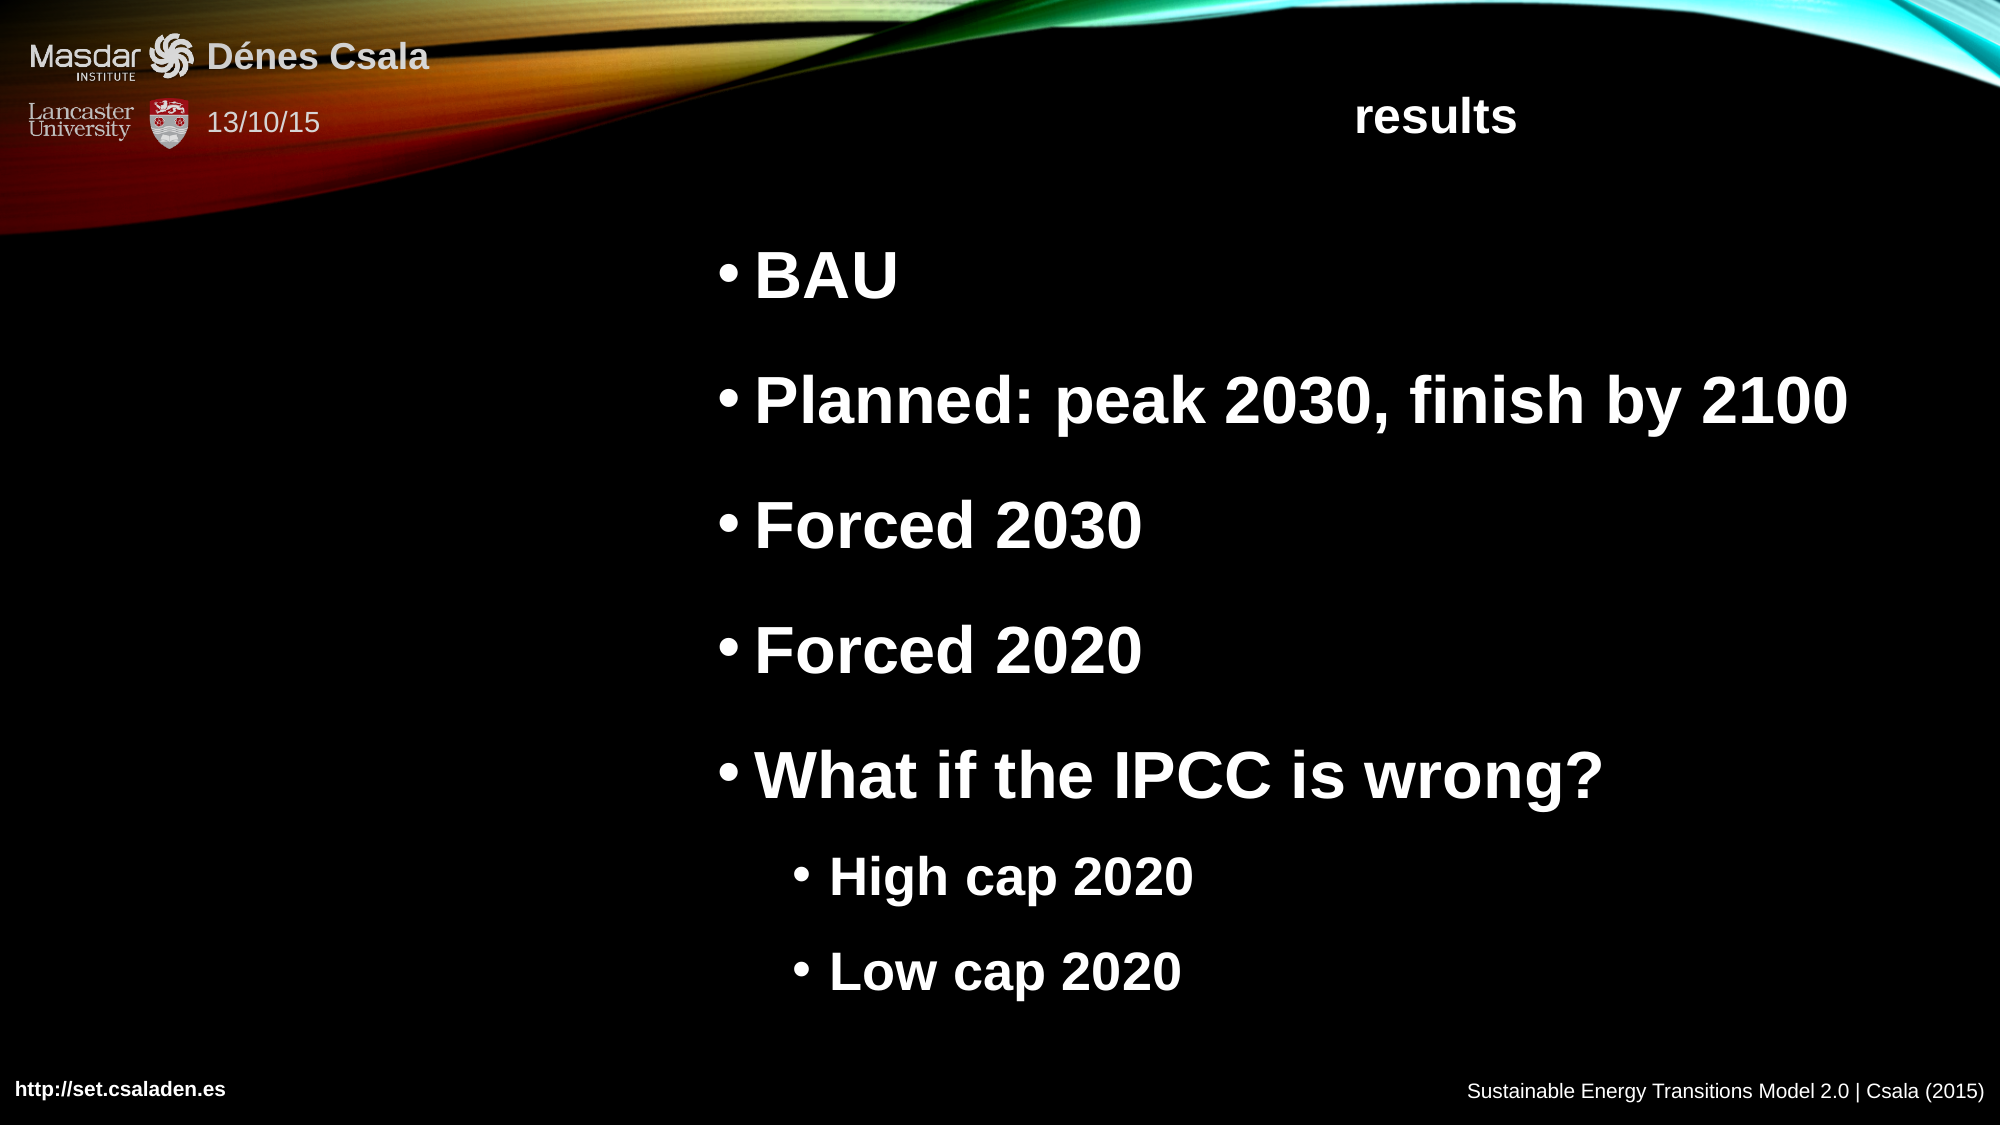

results
BAU
Planned: peak 2030, finish by 2100
Forced 2030
Forced 2020
What if the IPCC is wrong?
High cap 2020
Low cap 2020

Sustainable Energy Transitions Model 2.0 | Csala (2015)
http://set.csaladen.es